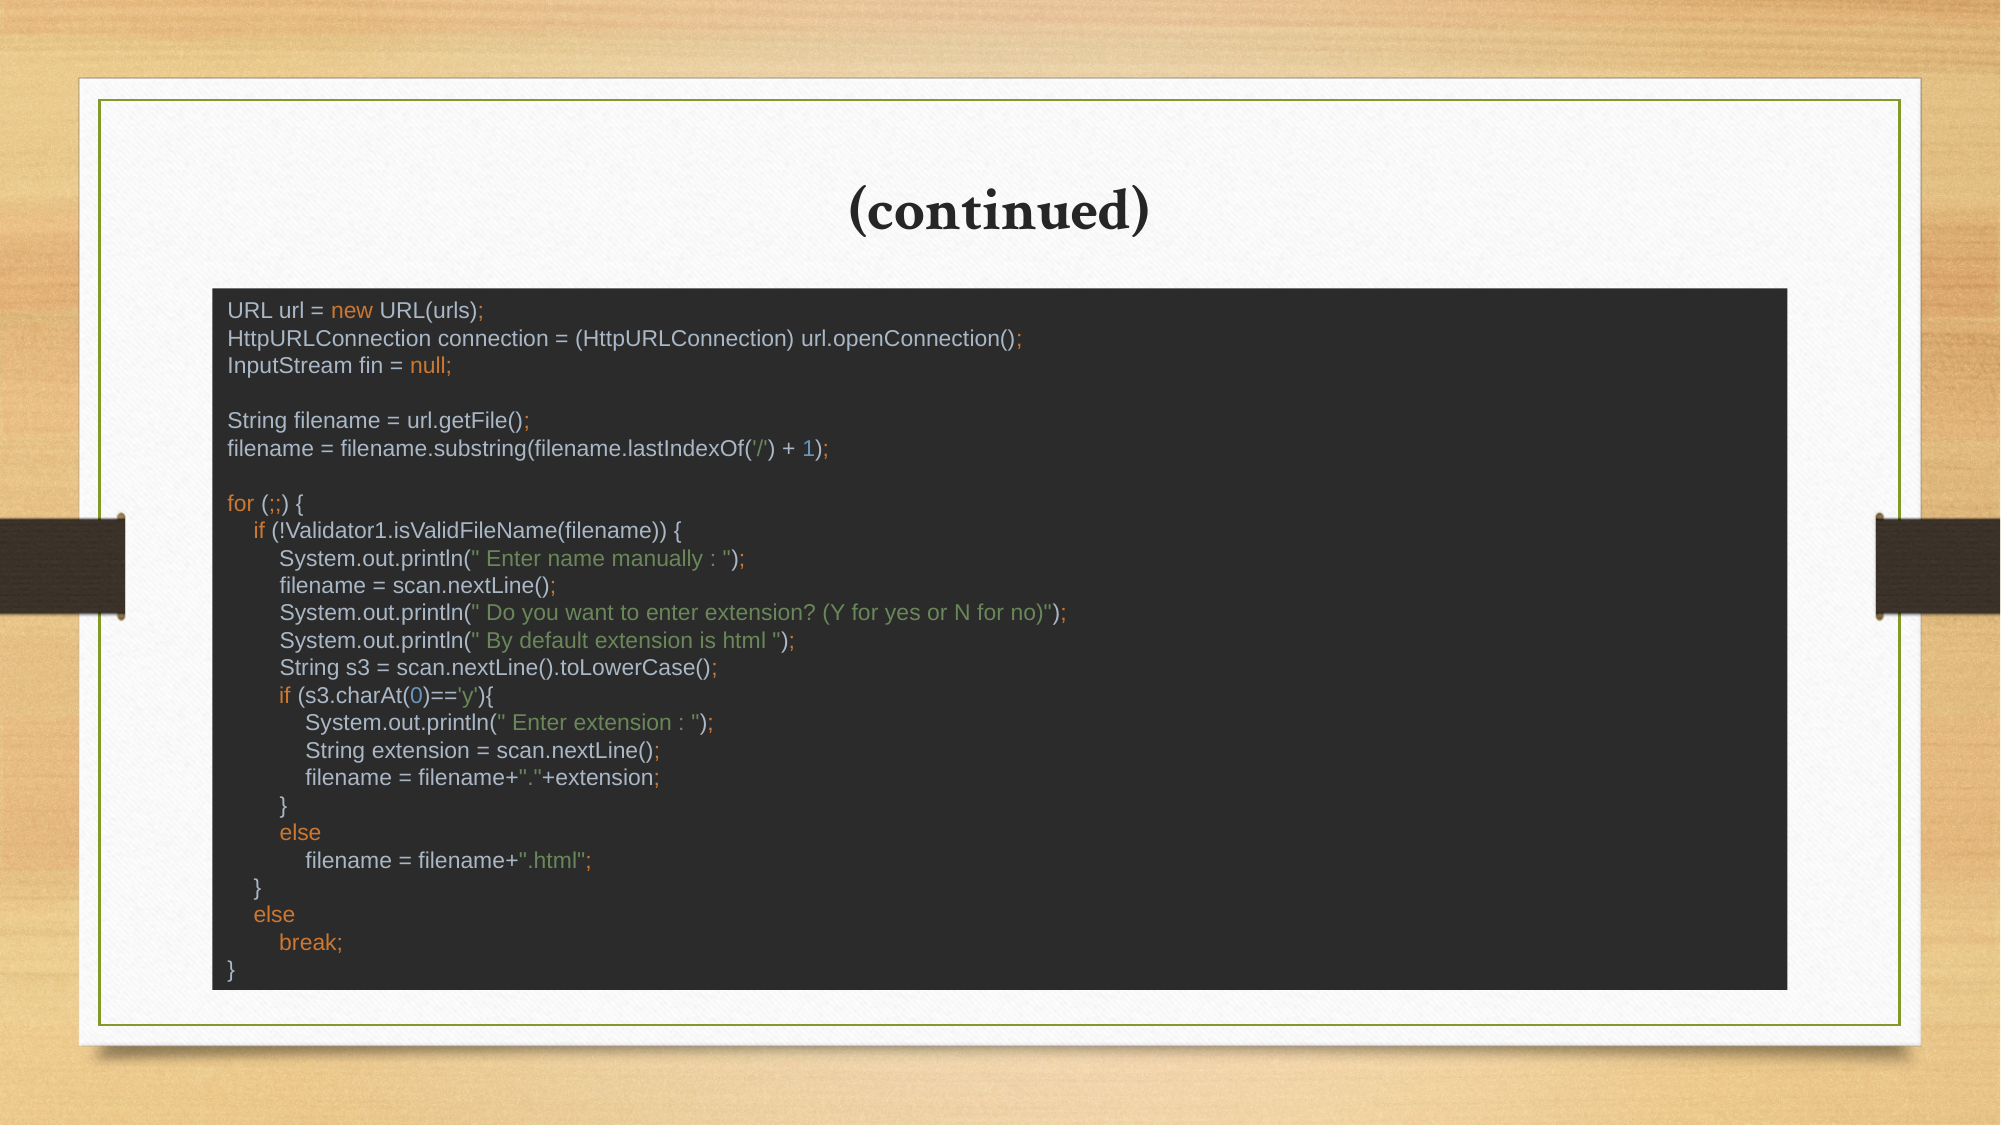

# (continued)
URL url = new URL(urls);
HttpURLConnection connection = (HttpURLConnection) url.openConnection();
InputStream fin = null;
String filename = url.getFile();
filename = filename.substring(filename.lastIndexOf('/') + 1);
for (;;) {
    if (!Validator1.isValidFileName(filename)) {
        System.out.println(" Enter name manually : ");
        filename = scan.nextLine();
        System.out.println(" Do you want to enter extension? (Y for yes or N for no)");
        System.out.println(" By default extension is html ");
        String s3 = scan.nextLine().toLowerCase();
        if (s3.charAt(0)=='y'){
            System.out.println(" Enter extension : ");
            String extension = scan.nextLine();
            filename = filename+"."+extension;
        }
        else
            filename = filename+".html";
    }
    else
        break;
}